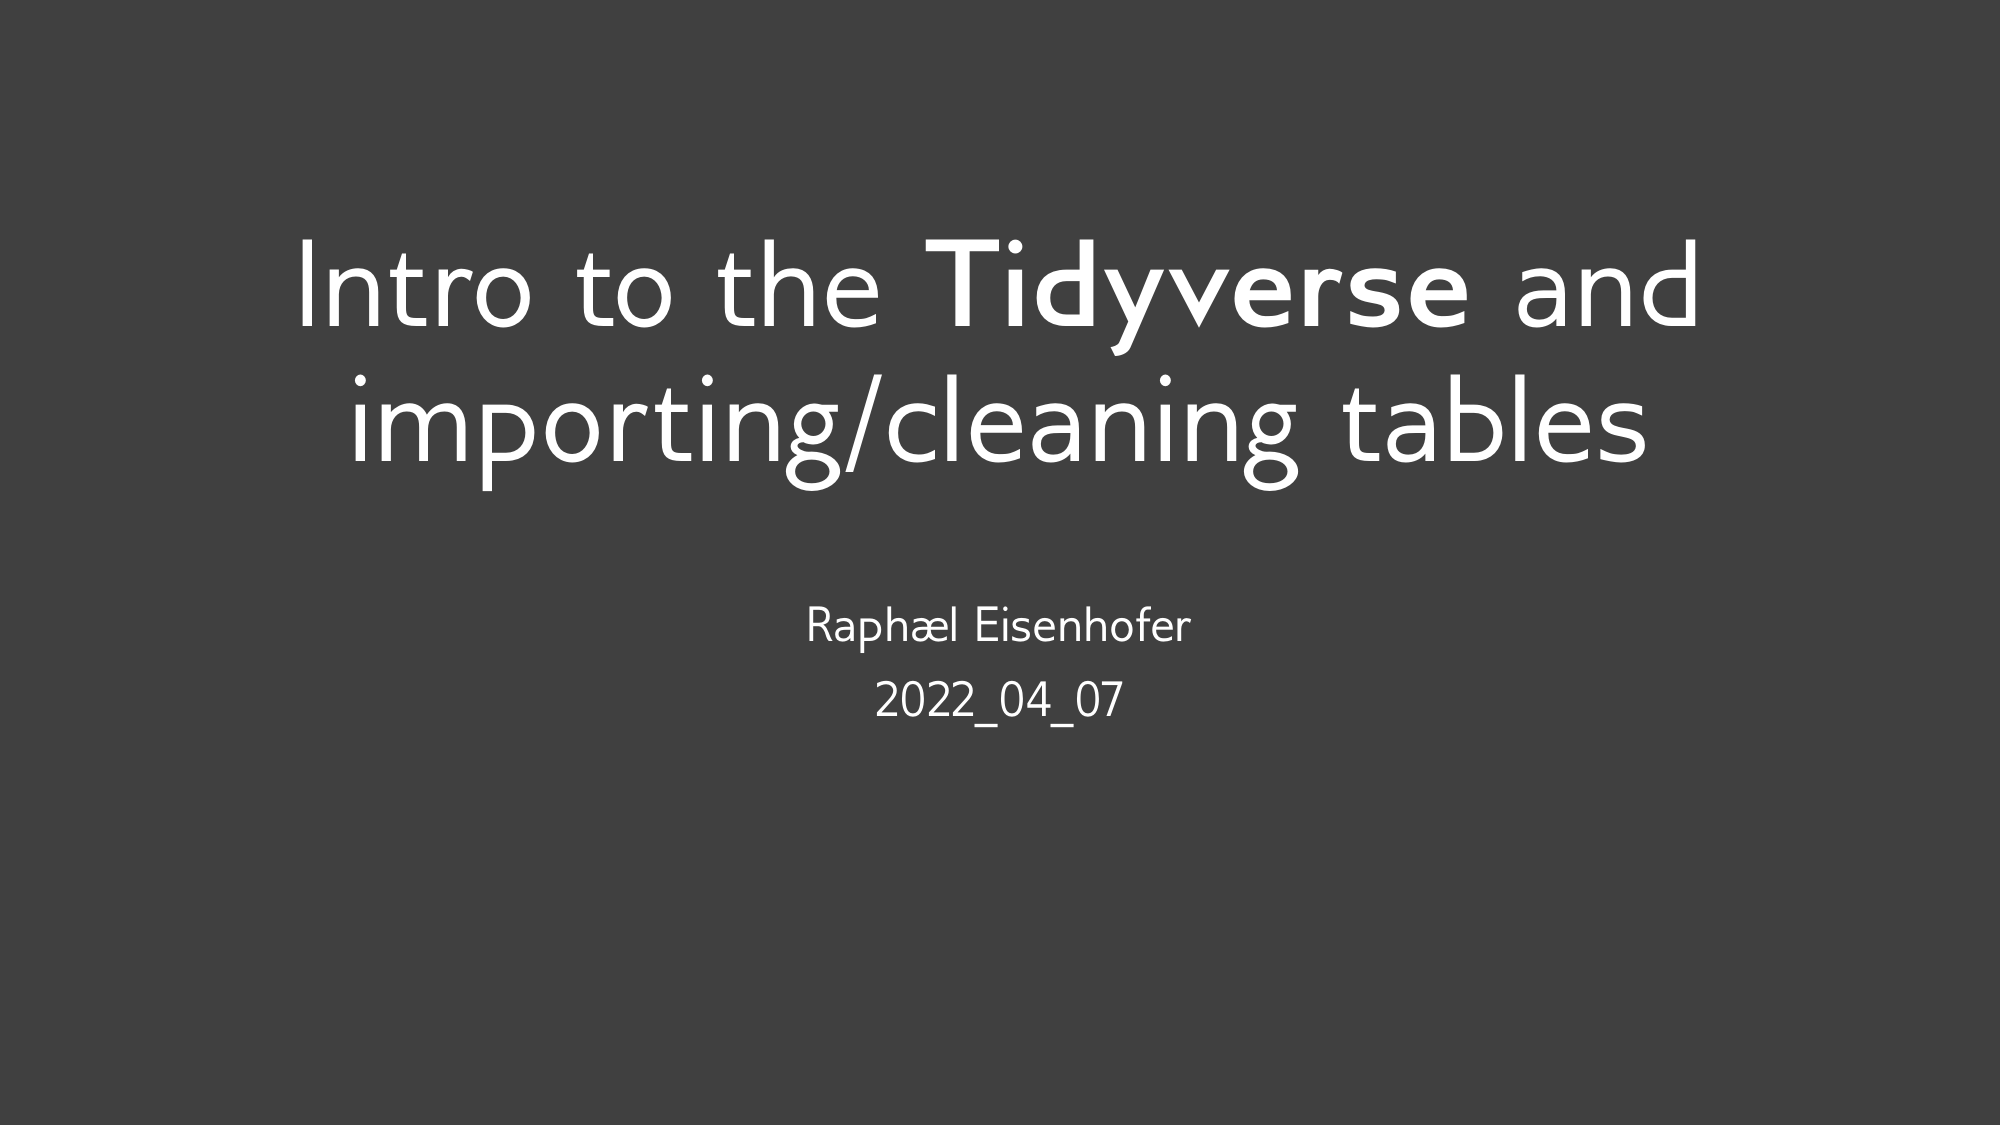

# Intro to the Tidyverse and importing/cleaning tables
Raphael Eisenhofer
2022_04_07